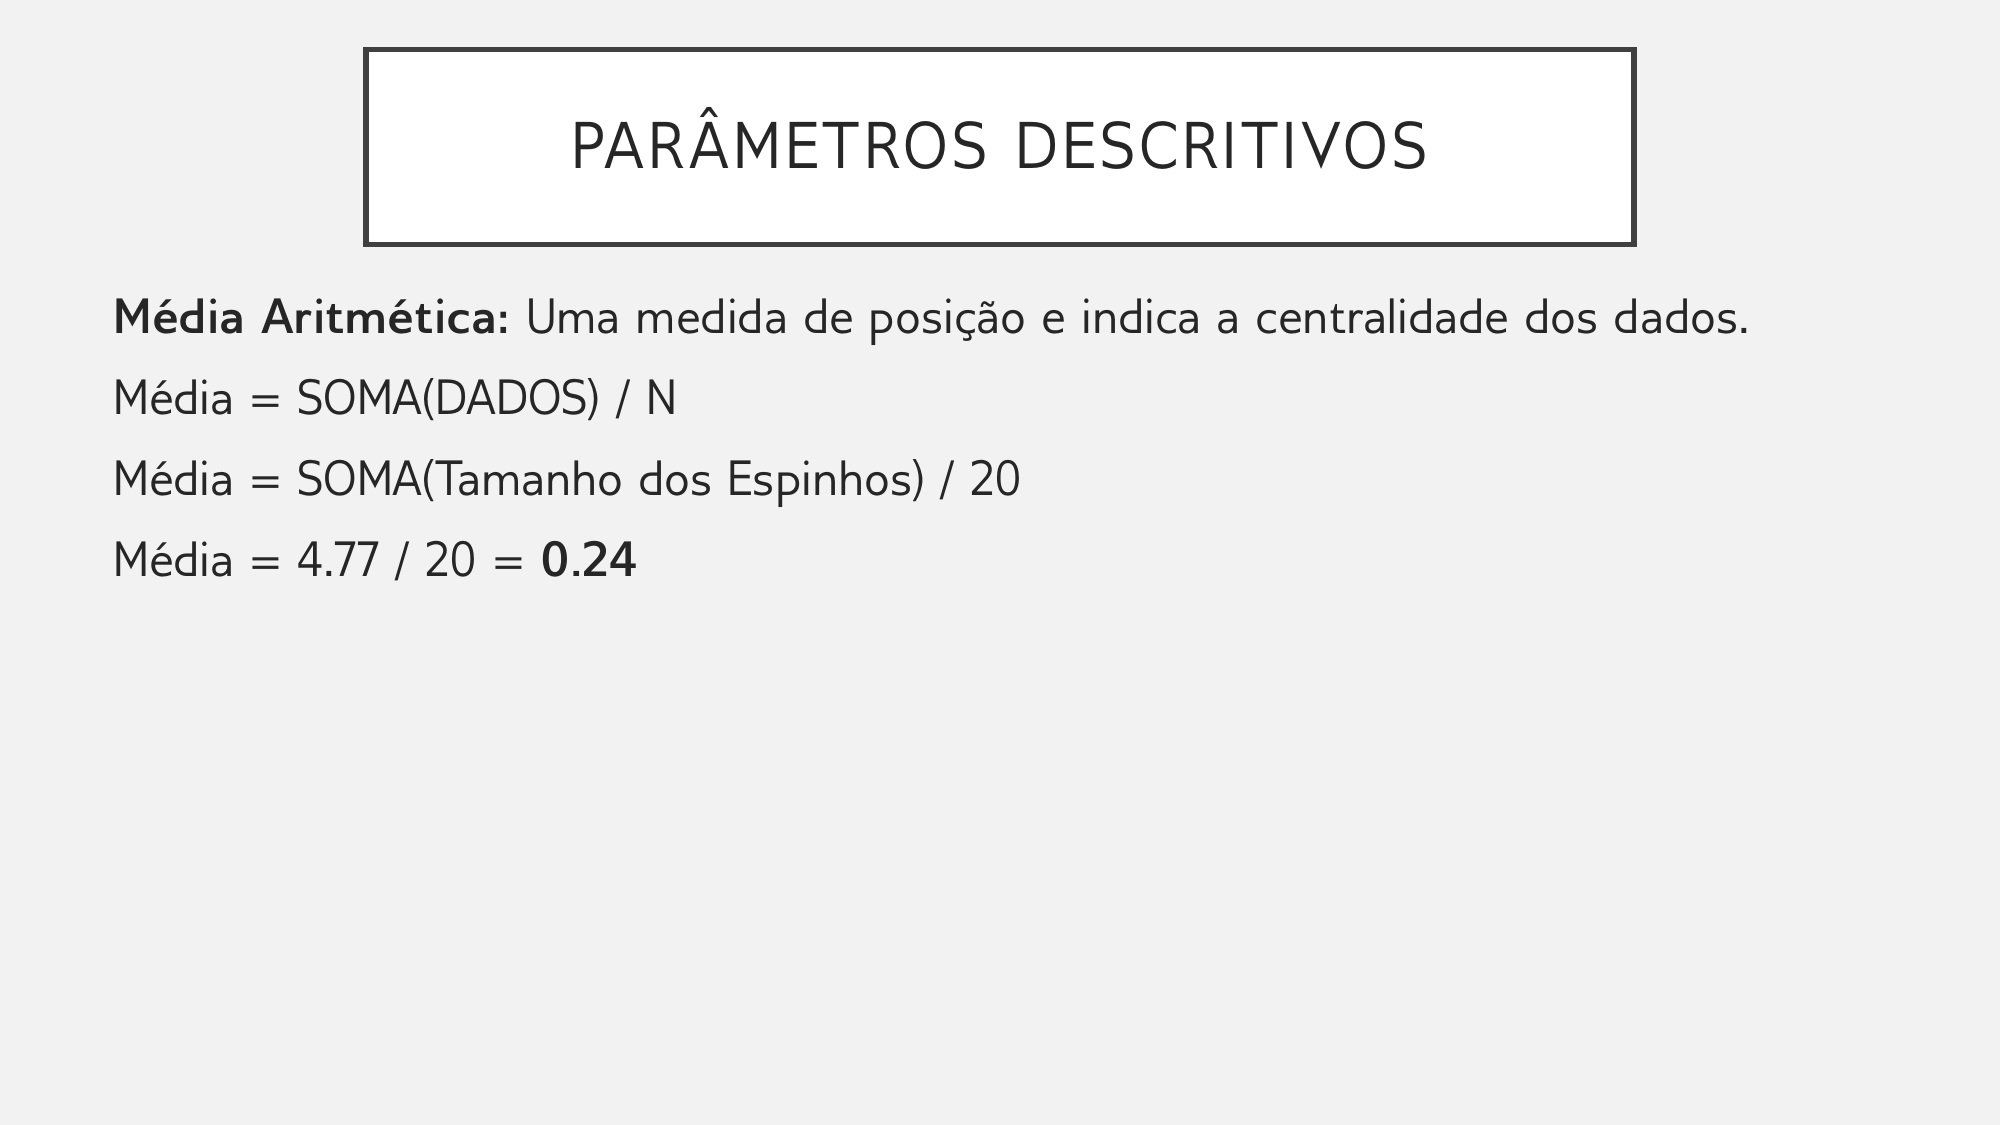

# Parâmetros descritivos
Média Aritmética: Uma medida de posição e indica a centralidade dos dados.
Média = SOMA(DADOS) / N
Média = SOMA(Tamanho dos Espinhos) / 20
Média = 4.77 / 20 = 0.24